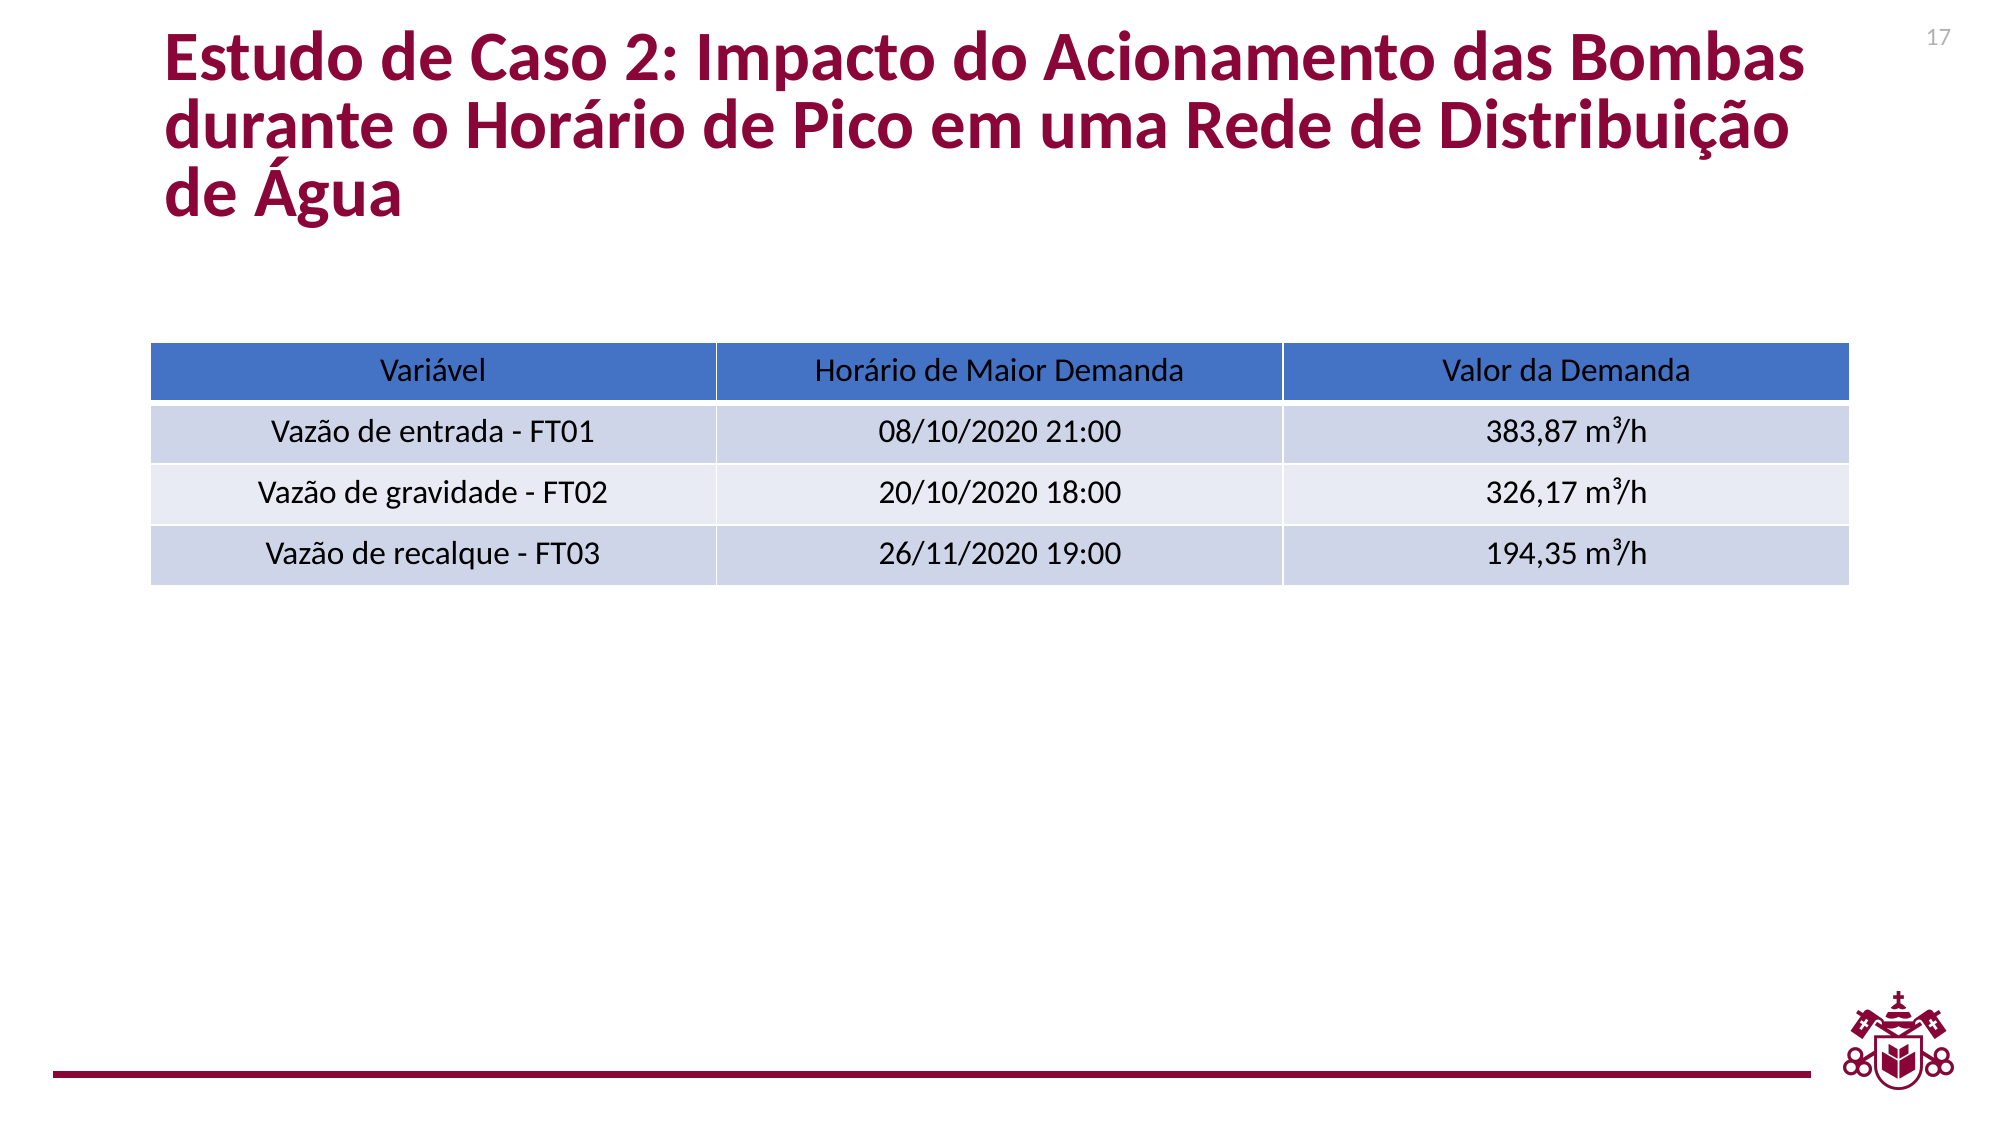

17
Estudo de Caso 2: Impacto do Acionamento das Bombas durante o Horário de Pico em uma Rede de Distribuição de Água
| Variável | Horário de Maior Demanda | Valor da Demanda |
| --- | --- | --- |
| Vazão de entrada - FT01 | 08/10/2020 21:00 | 383,87 m³/h |
| Vazão de gravidade - FT02 | 20/10/2020 18:00 | 326,17 m³/h |
| Vazão de recalque - FT03 | 26/11/2020 19:00 | 194,35 m³/h |